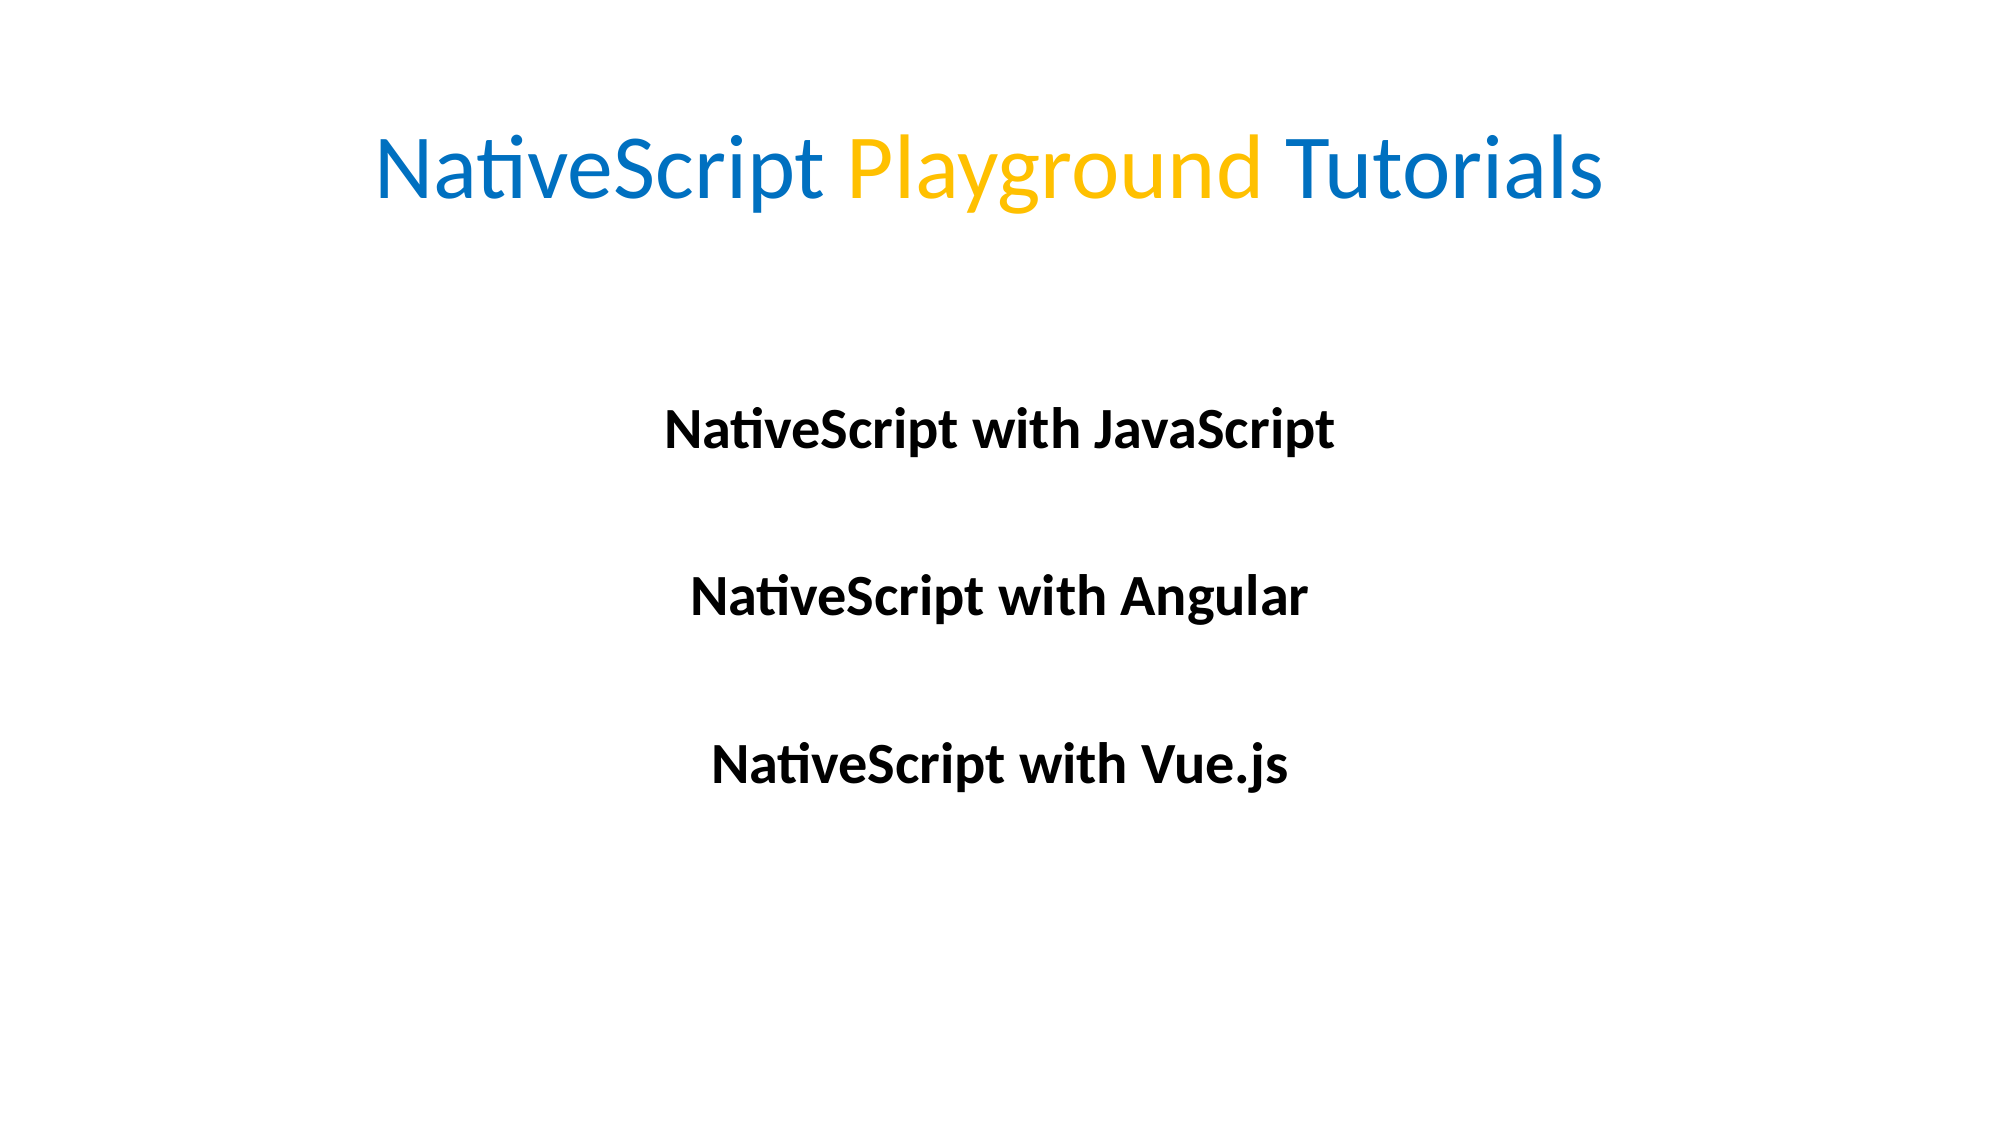

# NativeScript Playground Tutorials

NativeScript with JavaScript

NativeScript with Angular

NativeScript with Vue.js